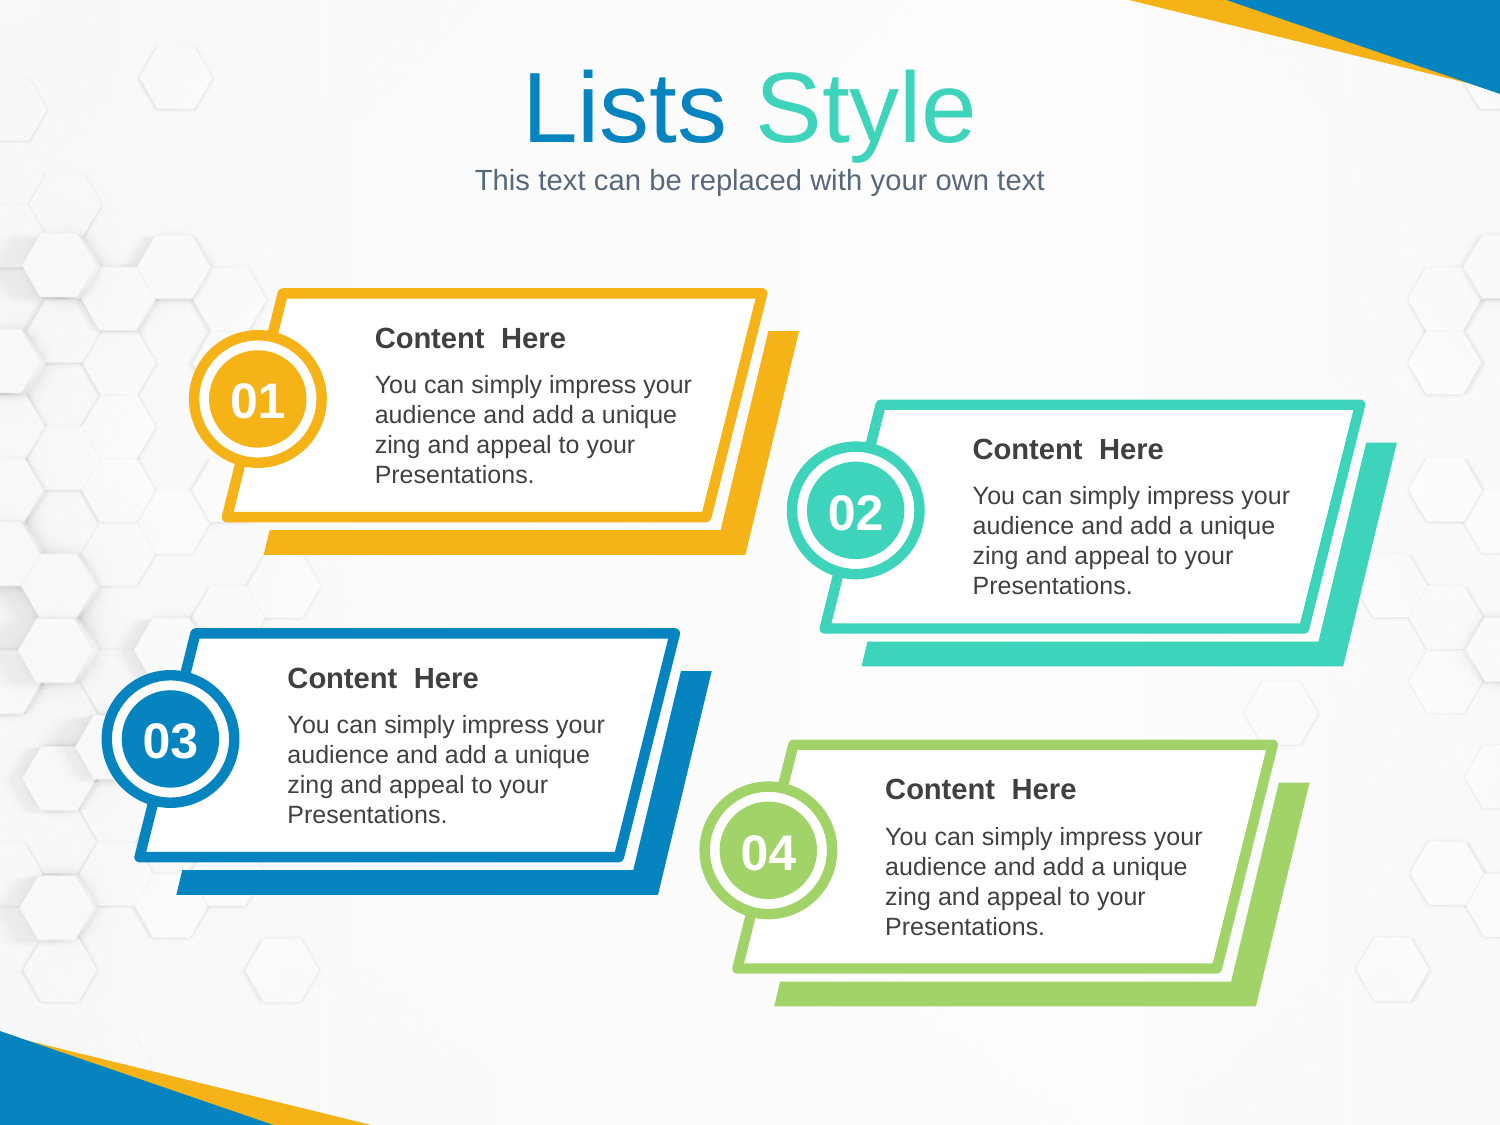

# Lists Style
This text can be replaced with your own text

Content  Here
You can simply impress your audience and add a unique zing and appeal to your Presentations.

01

Content  Here
You can simply impress your audience and add a unique zing and appeal to your Presentations.

02

Content  Here
You can simply impress your audience and add a unique zing and appeal to your Presentations.

03

Content  Here
You can simply impress your audience and add a unique zing and appeal to your Presentations.

04